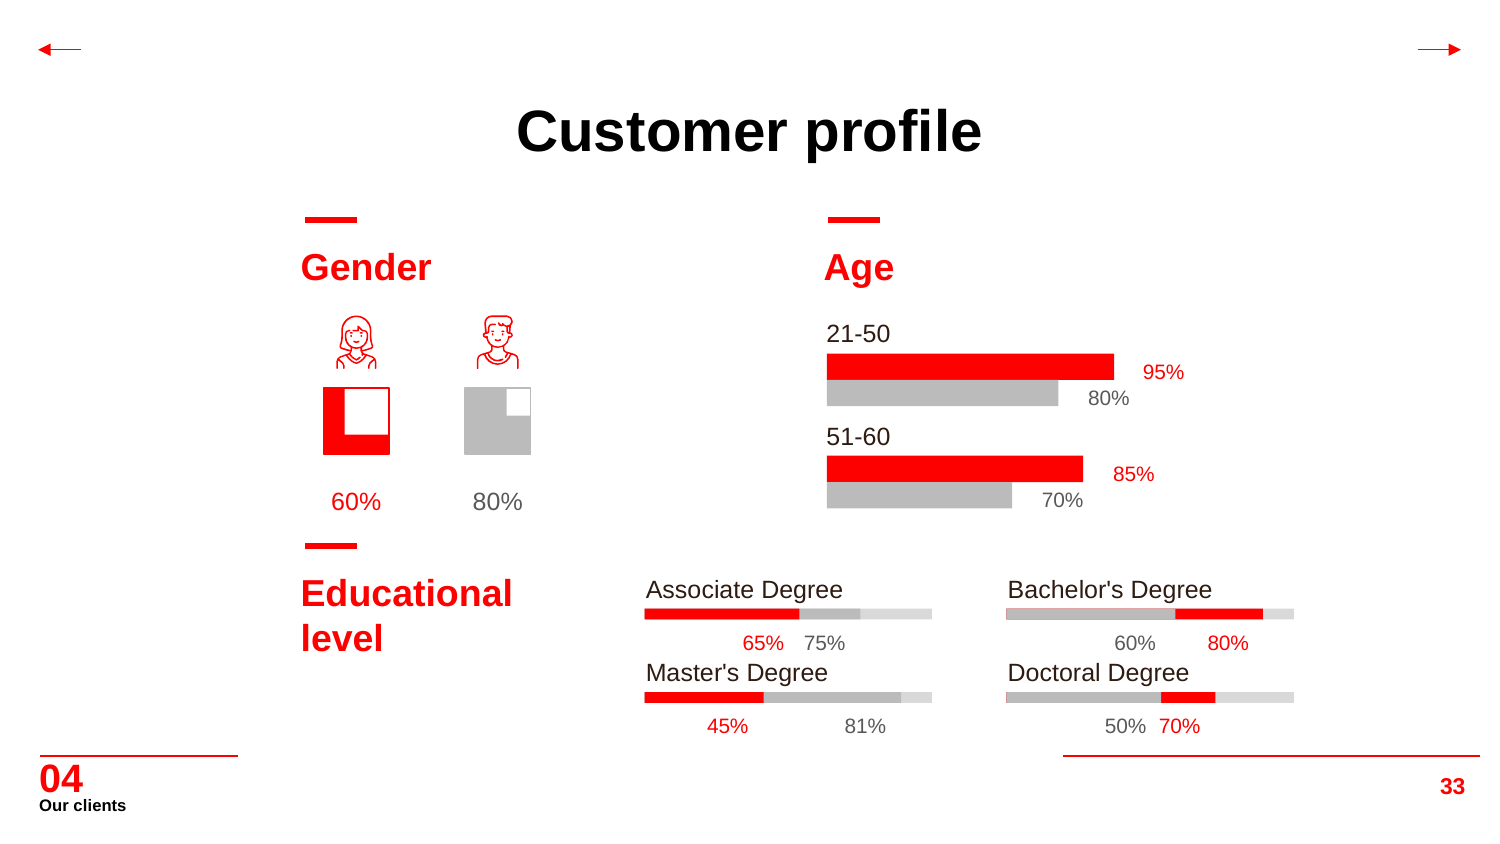

Customer profile

Gender
Age

21-50

95%

80%

51-60
85%
60%
80%
70%
Educational level
Bachelor's Degree
Associate Degree

65%
75%
60%
80%
Doctoral Degree
Master's Degree

45%
81%
50%
70%
04
# Our clients